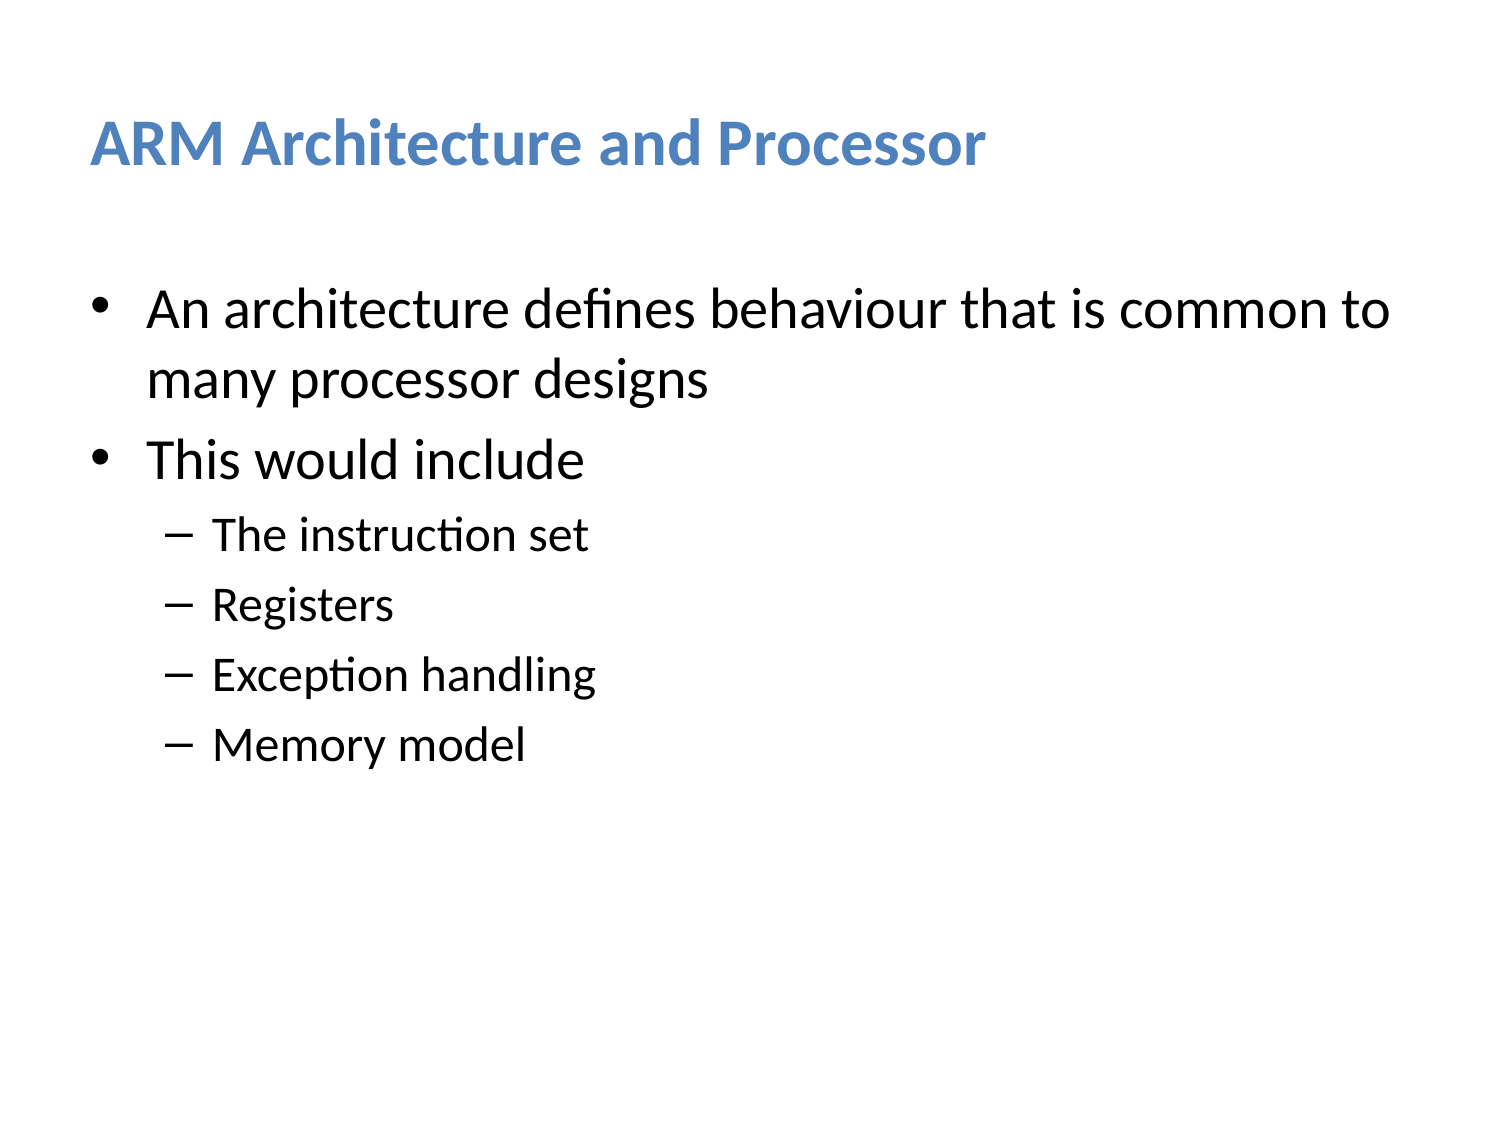

# ARM Architecture and Processor
An architecture defines behaviour that is common to many processor designs
This would include
The instruction set
Registers
Exception handling
Memory model